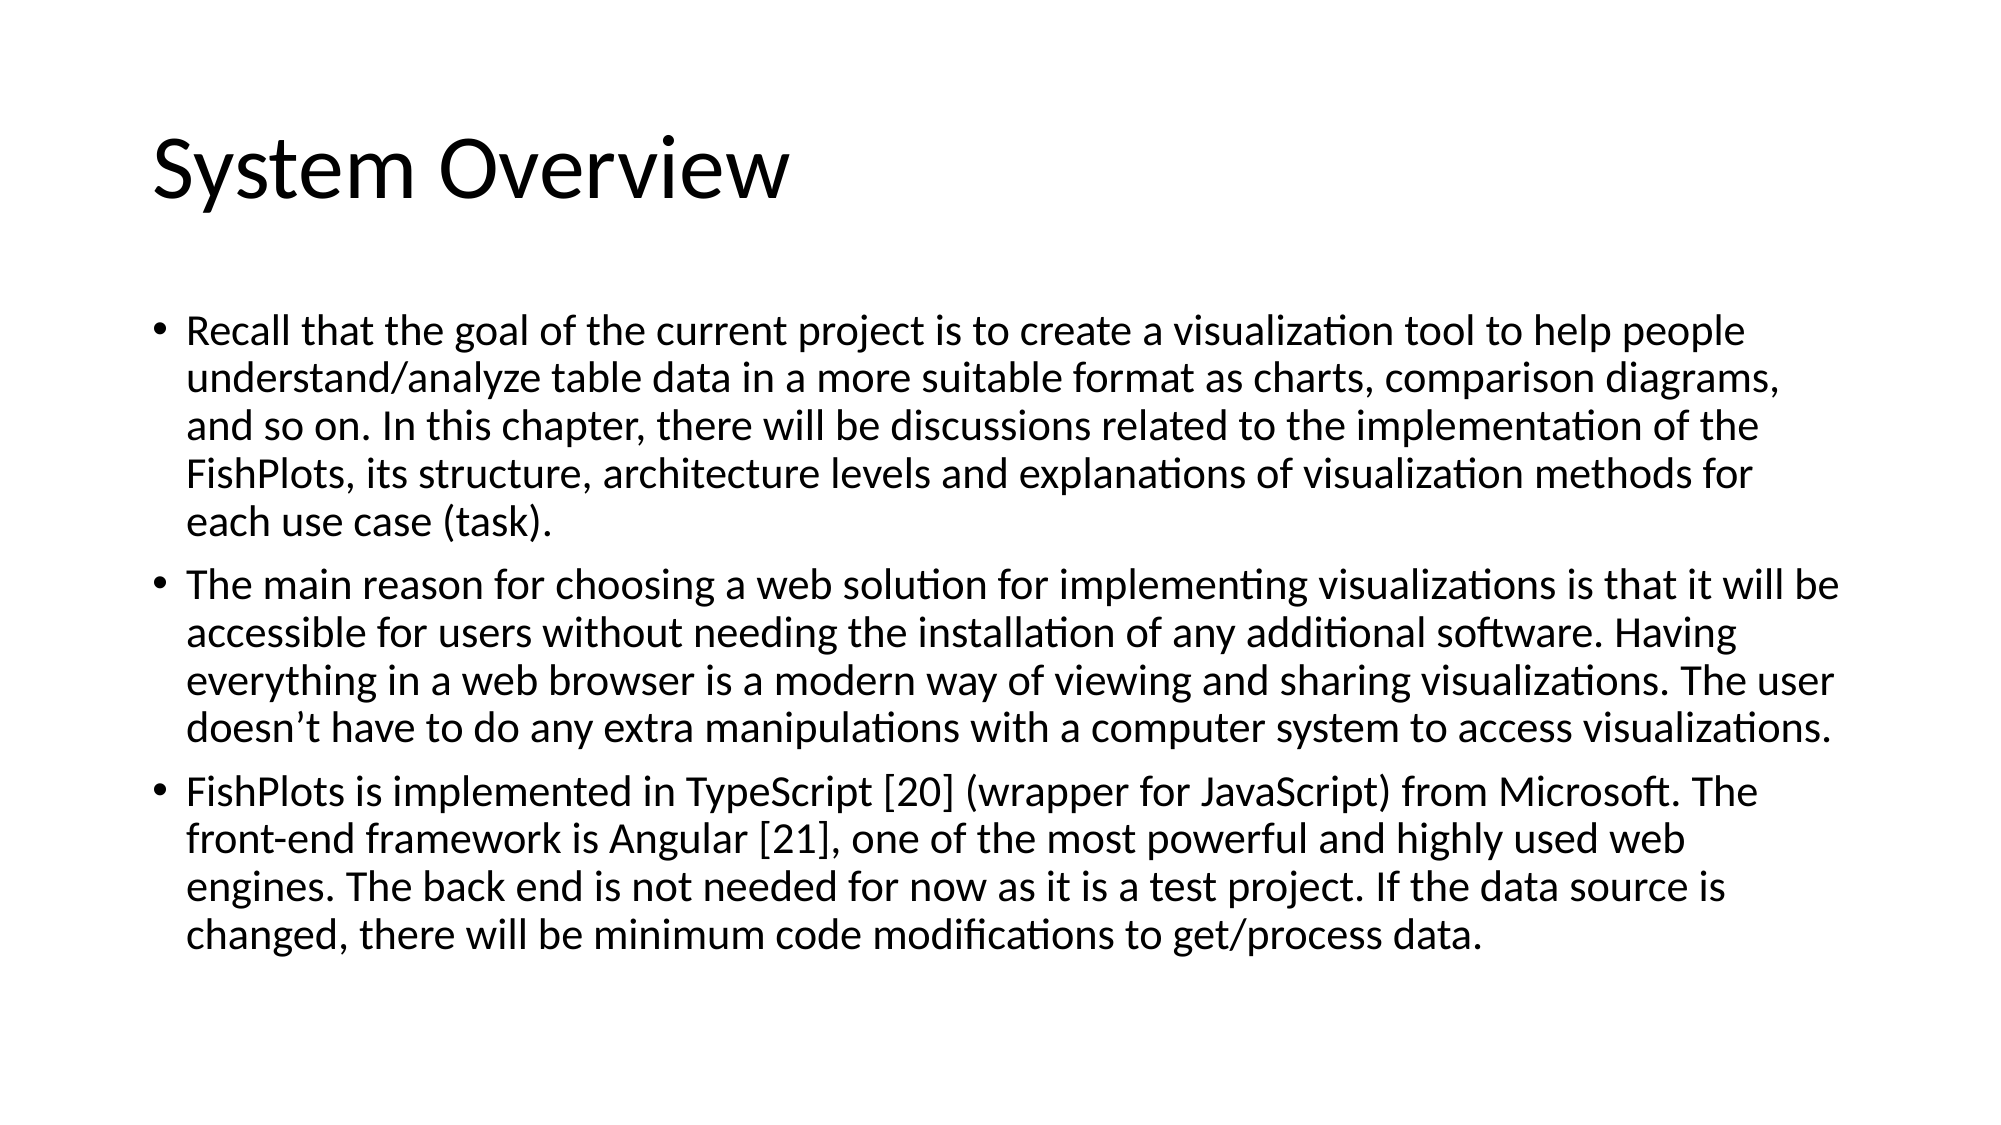

# System Overview
Recall that the goal of the current project is to create a visualization tool to help people understand/analyze table data in a more suitable format as charts, comparison diagrams, and so on. In this chapter, there will be discussions related to the implementation of the FishPlots, its structure, architecture levels and explanations of visualization methods for each use case (task).
The main reason for choosing a web solution for implementing visualizations is that it will be accessible for users without needing the installation of any additional software. Having everything in a web browser is a modern way of viewing and sharing visualizations. The user doesn’t have to do any extra manipulations with a computer system to access visualizations.
FishPlots is implemented in TypeScript [20] (wrapper for JavaScript) from Microsoft. The front-end framework is Angular [21], one of the most powerful and highly used web engines. The back end is not needed for now as it is a test project. If the data source is changed, there will be minimum code modifications to get/process data.